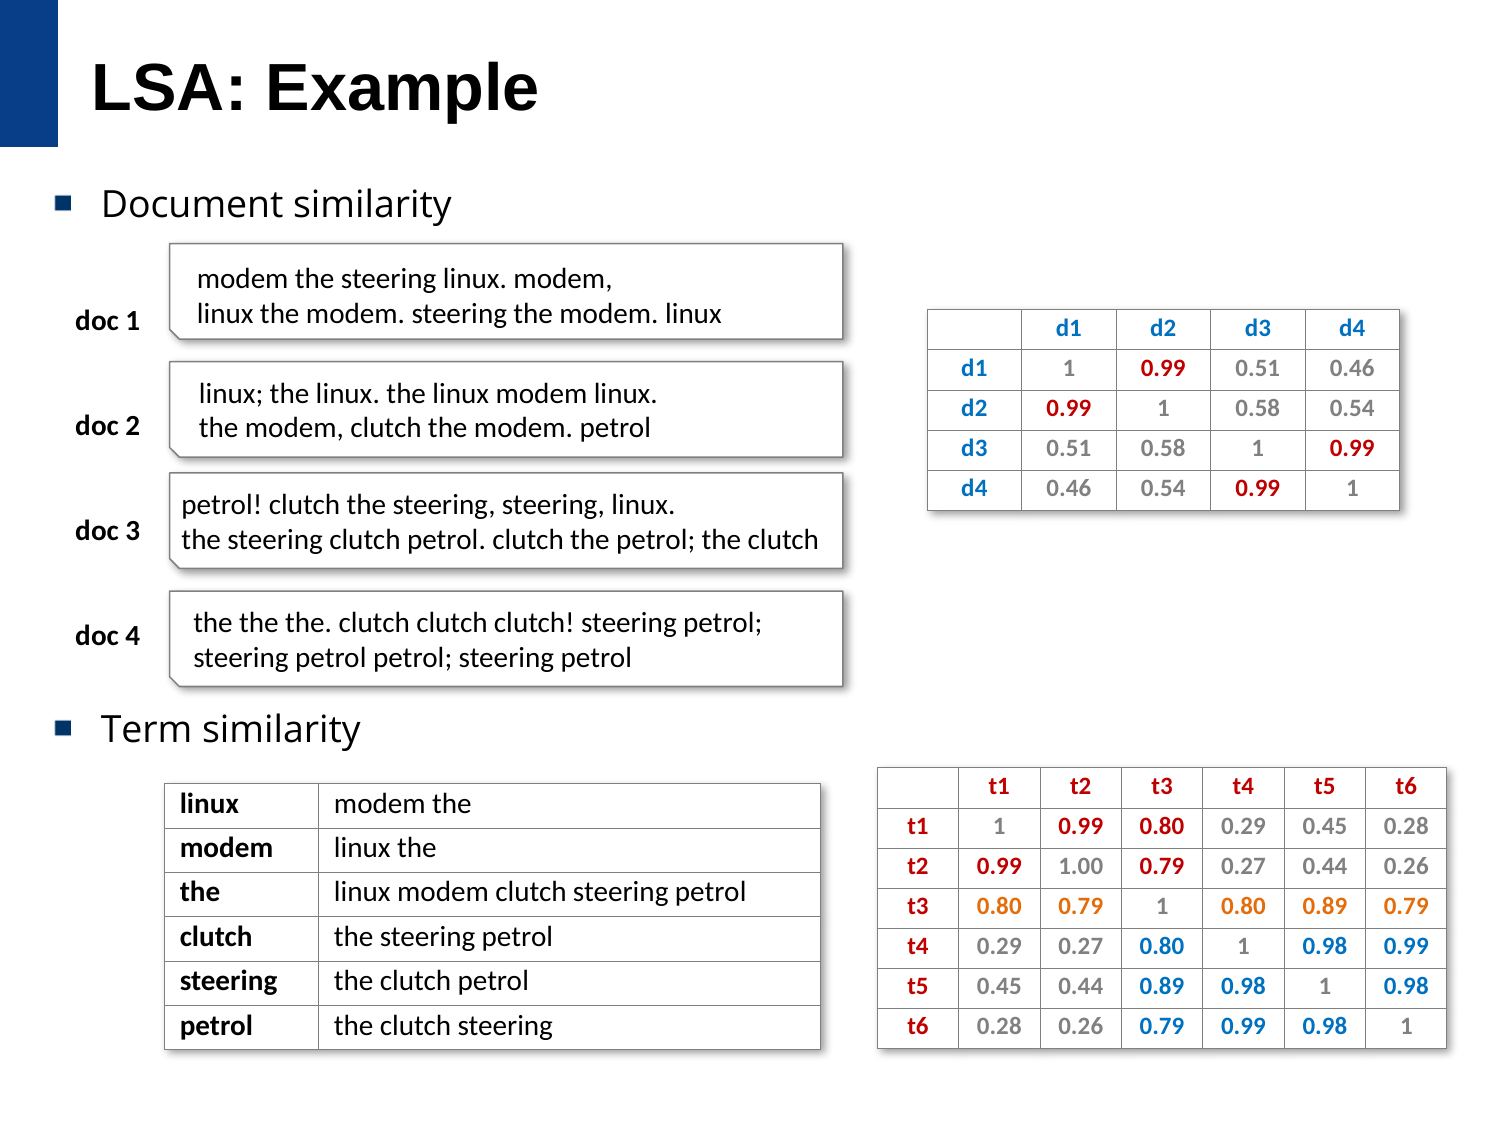

# LSA: Example
Document similarity

Term similarity
doc 1
doc 2
doc 3
doc 4

modem the steering linux. modem,
linux the modem. steering the modem. linux

linux; the linux. the linux modem linux.
the modem, clutch the modem. petrol

petrol! clutch the steering, steering, linux.
the steering clutch petrol. clutch the petrol; the clutch

the the the. clutch clutch clutch! steering petrol;
steering petrol petrol; steering petrol
|  | d1 | d2 | d3 | d4 |
| --- | --- | --- | --- | --- |
| d1 | 1 | 0.99 | 0.51 | 0.46 |
| d2 | 0.99 | 1 | 0.58 | 0.54 |
| d3 | 0.51 | 0.58 | 1 | 0.99 |
| d4 | 0.46 | 0.54 | 0.99 | 1 |
|  | t1 | t2 | t3 | t4 | t5 | t6 |
| --- | --- | --- | --- | --- | --- | --- |
| t1 | 1 | 0.99 | 0.80 | 0.29 | 0.45 | 0.28 |
| t2 | 0.99 | 1.00 | 0.79 | 0.27 | 0.44 | 0.26 |
| t3 | 0.80 | 0.79 | 1 | 0.80 | 0.89 | 0.79 |
| t4 | 0.29 | 0.27 | 0.80 | 1 | 0.98 | 0.99 |
| t5 | 0.45 | 0.44 | 0.89 | 0.98 | 1 | 0.98 |
| t6 | 0.28 | 0.26 | 0.79 | 0.99 | 0.98 | 1 |
| linux | modem the |
| --- | --- |
| modem | linux the |
| the | linux modem clutch steering petrol |
| clutch | the steering petrol |
| steering | the clutch petrol |
| petrol | the clutch steering |